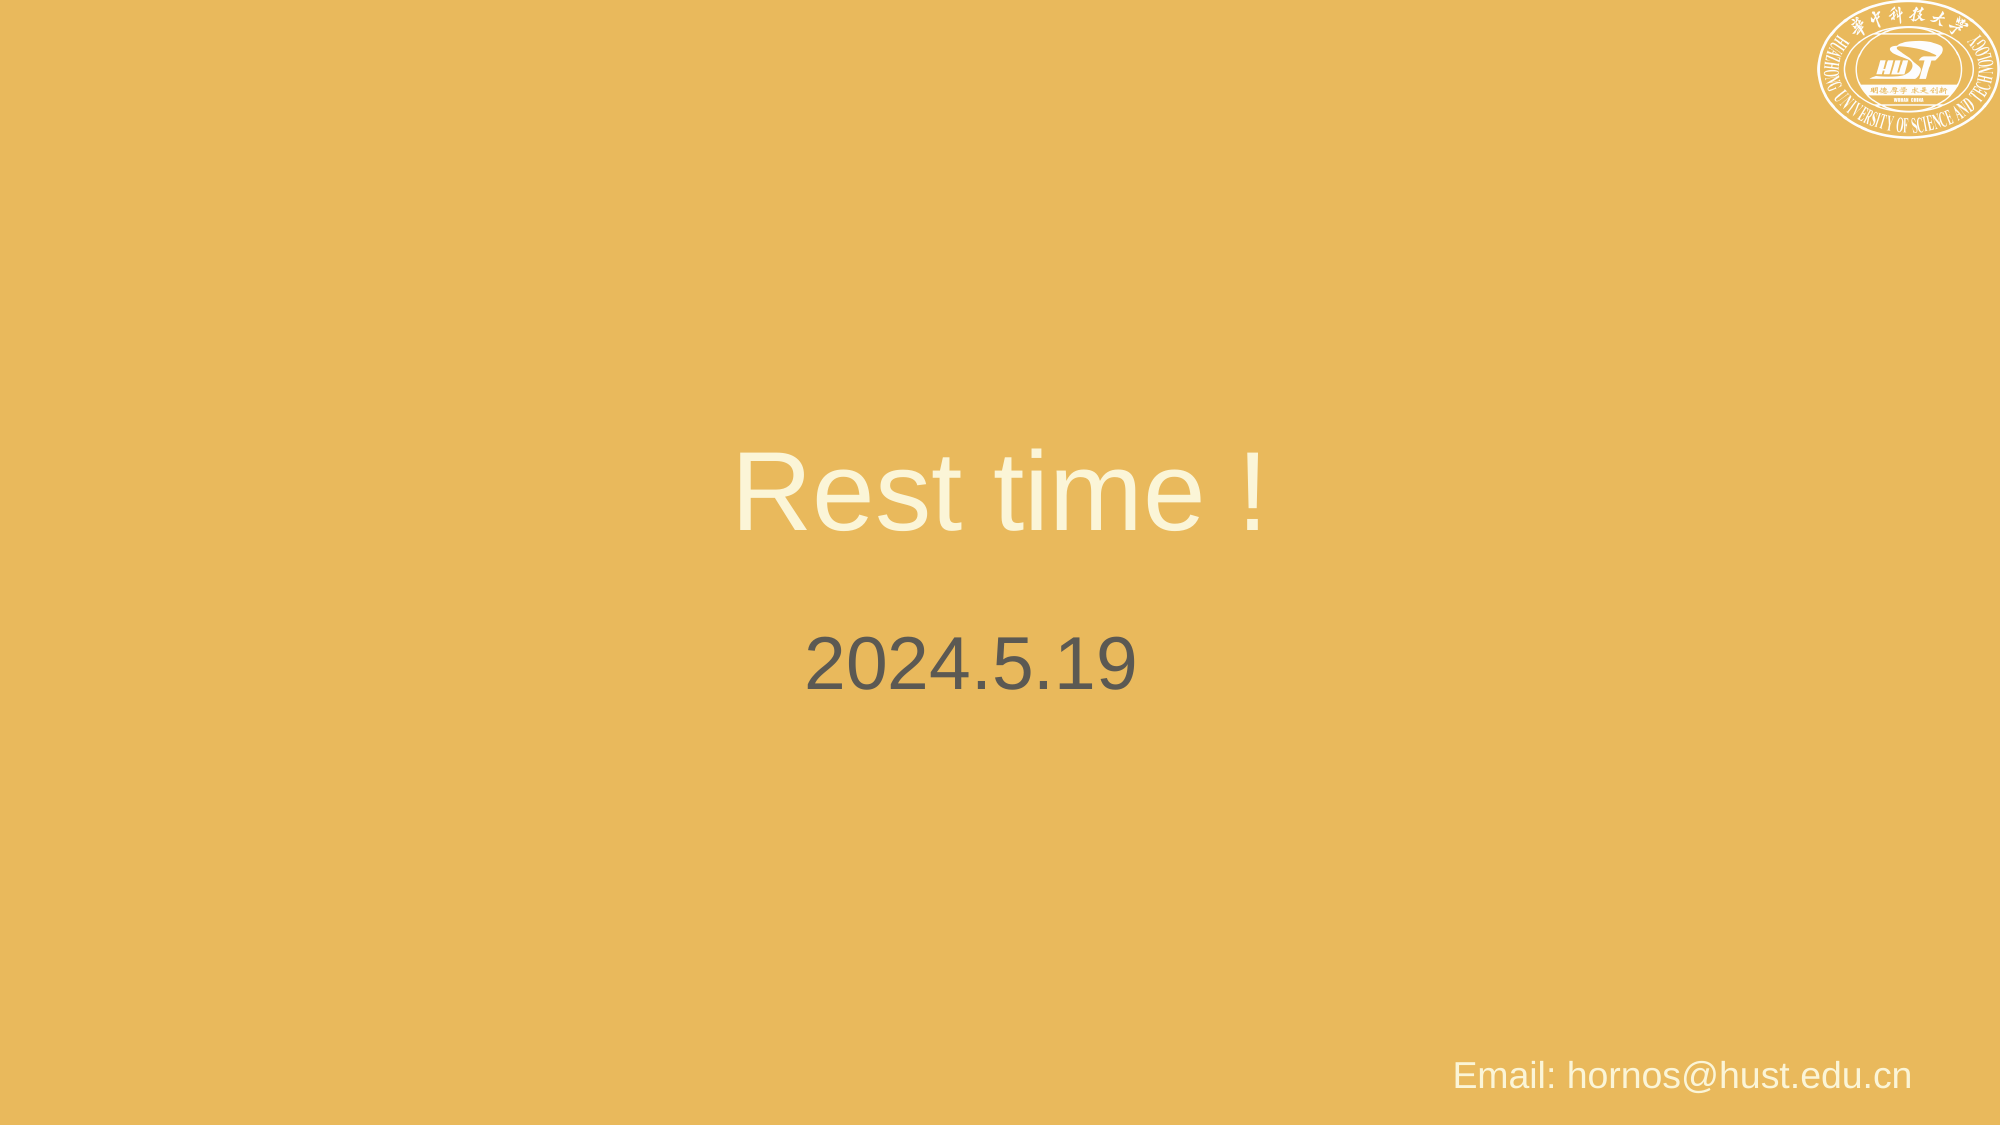

# Rest time !
2024.5.19
Email: hornos@hust.edu.cn